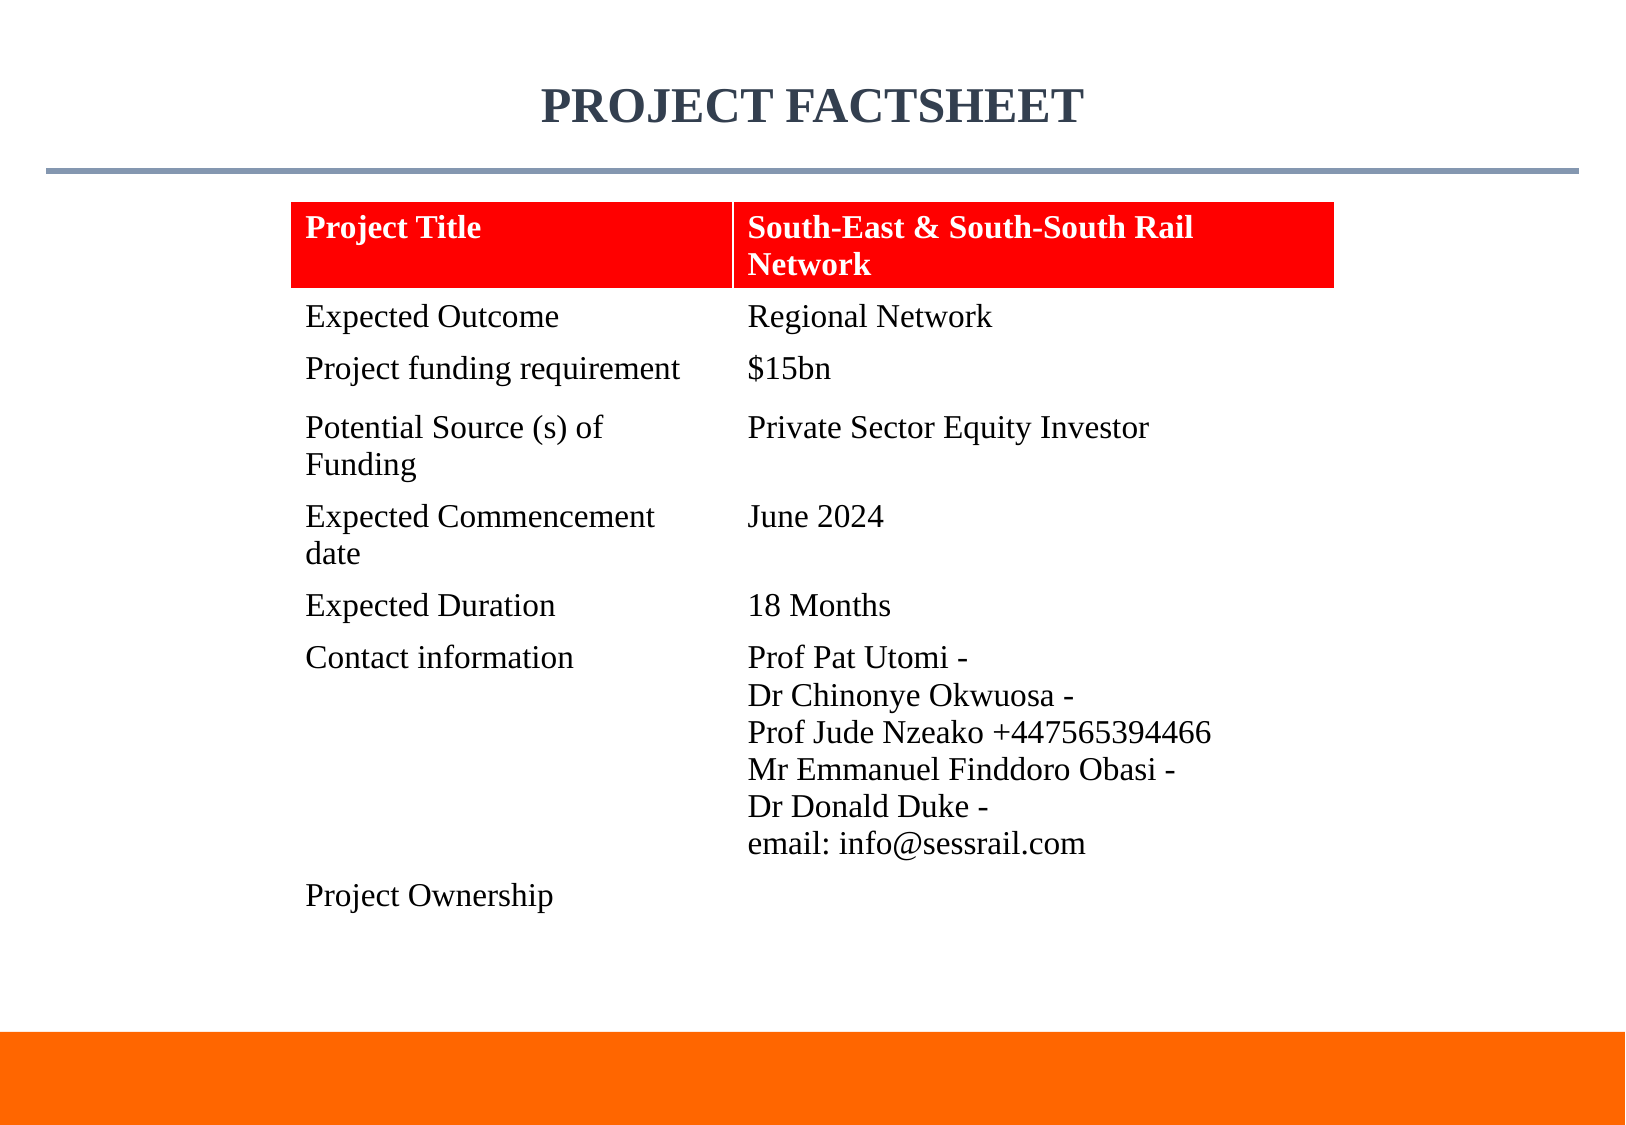

# PROJECT FACTSHEET
| Project Title | South-East & South-South Rail Network |
| --- | --- |
| Expected Outcome | Regional Network |
| Project funding requirement | $15bn |
| Potential Source (s) of Funding | Private Sector Equity Investor |
| Expected Commencement date | June 2024 |
| Expected Duration | 18 Months |
| Contact information | Prof Pat Utomi - Dr Chinonye Okwuosa - Prof Jude Nzeako +447565394466 Mr Emmanuel Finddoro Obasi - Dr Donald Duke - email: info@sessrail.com |
| Project Ownership |  |